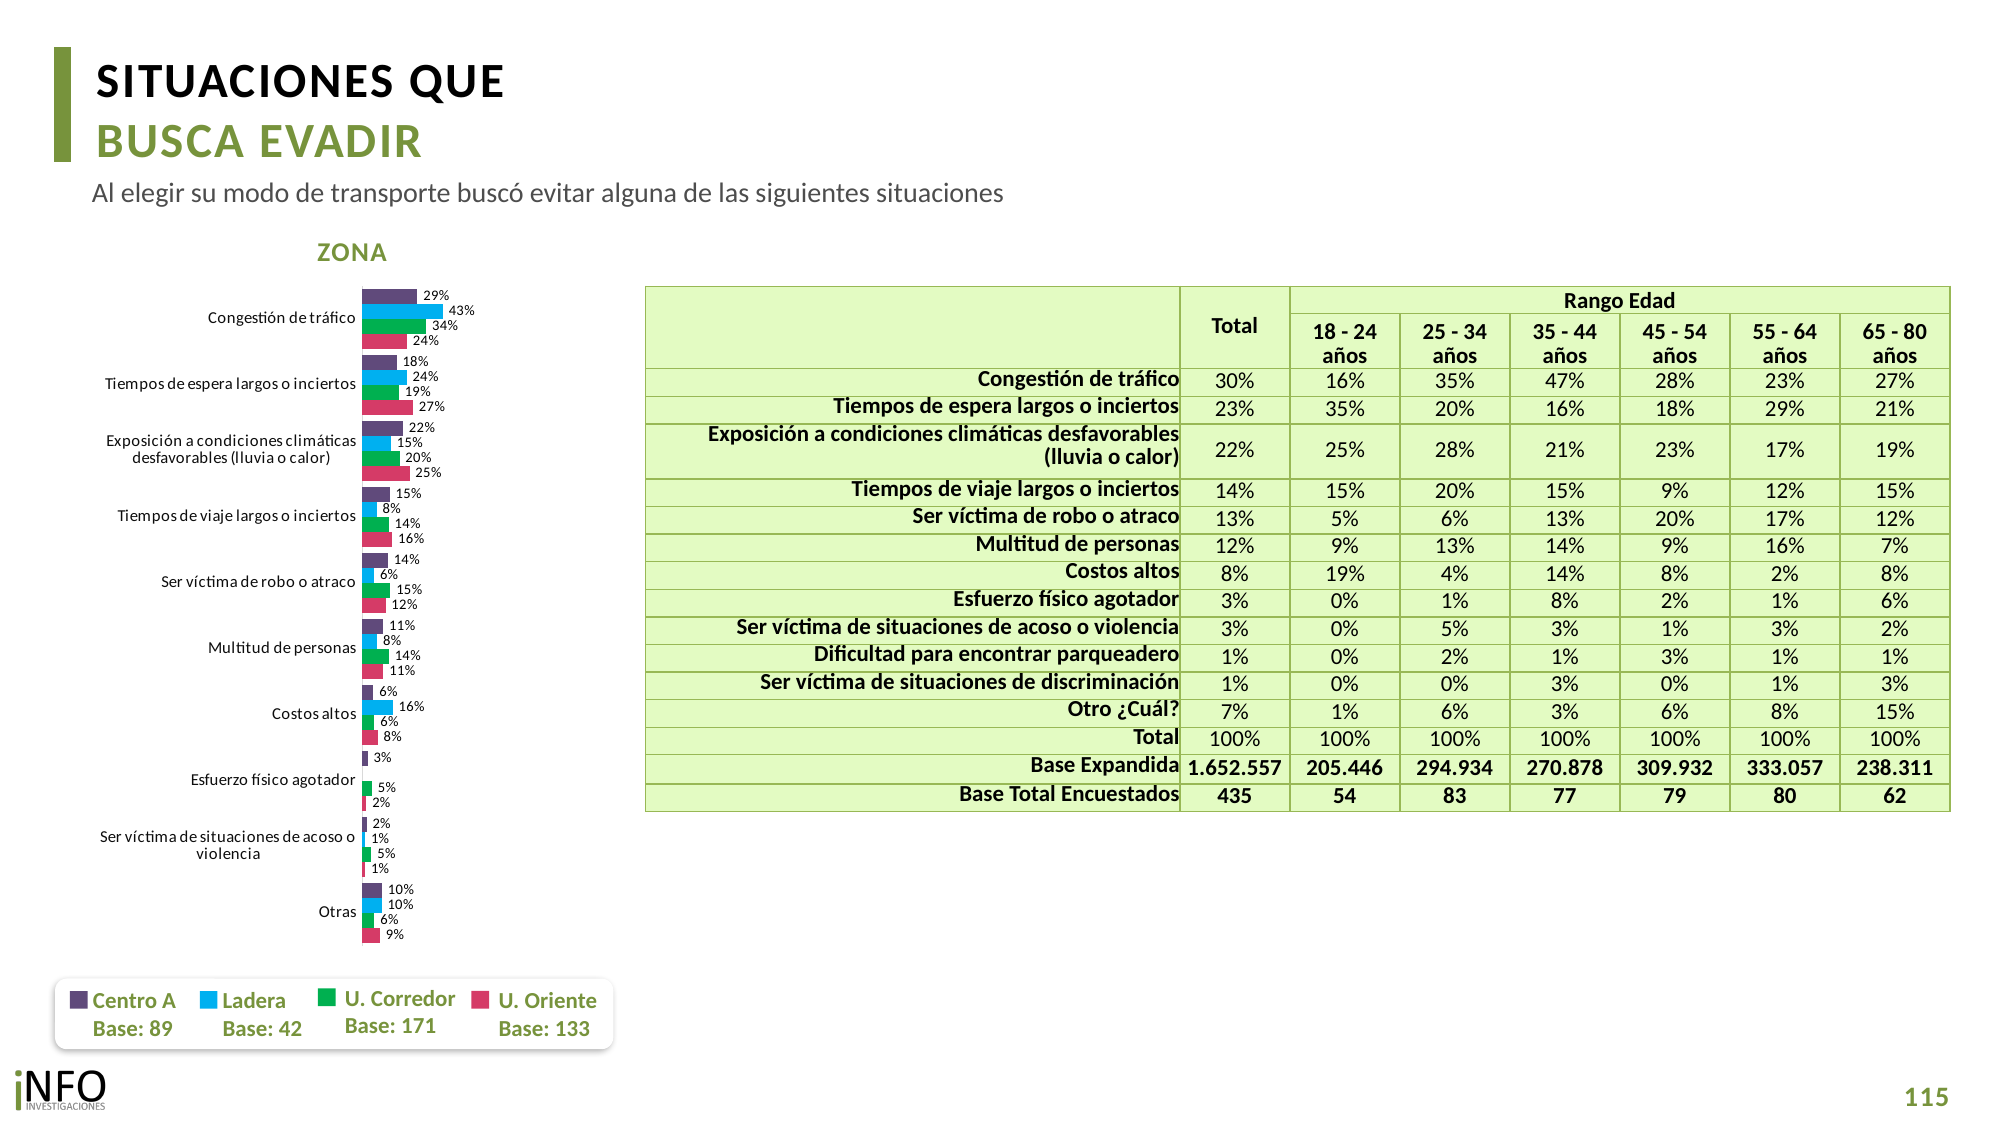

SITUACIONES QUE
BUSCA EVADIR

Al elegir su modo de transporte buscó evitar alguna de las siguientes situaciones
ZONA

### Chart

| Category | CA | L | UC | UO |
|---|---|---|---|---|
| Congestión de tráfico | 0.2927789281867768 | 0.42862530955666606 | 0.33941175944827234 | 0.23786772357699695 |
| Tiempos de espera largos o inciertos | 0.18301179101242393 | 0.2355195938388562 | 0.19495315522605502 | 0.27004409445185146 |
| Exposición a condiciones climáticas desfavorables (lluvia o calor) | 0.21657648061962498 | 0.1530292774462434 | 0.19794866629942057 | 0.25137196124205746 |
| Tiempos de viaje largos o inciertos | 0.1457188310199512 | 0.07754735467254263 | 0.14050908333956916 | 0.15953473088565806 |
| Ser víctima de robo o atraco | 0.13615059391986722 | 0.06216960162276694 | 0.149064605528177 | 0.12411482514276705 |
| Multitud de personas | 0.11106862011274304 | 0.07890837718085114 | 0.14137070377754488 | 0.11206879732988036 |
| Costos altos | 0.058902470435267335 | 0.16160708651843123 | 0.0647575559798524 | 0.08294355110713639 |
| Esfuerzo físico agotador | 0.028446074611385395 | None | 0.05118617073859881 | 0.021713962396472216 |
| Ser víctima de situaciones de acoso o violencia | 0.022858659881222418 | 0.01487841024440924 | 0.04840348601854371 | 0.014809347467053957 |
| Otras | 0.10455199707797624 | 0.10223236037206516 | 0.06453059222067599 | 0.09395784050472361 |
|  | Total | Rango Edad |  |  |  |  |  |
| --- | --- | --- | --- | --- | --- | --- | --- |
|  |  | 18 - 24 años | 25 - 34 años | 35 - 44 años | 45 - 54 años | 55 - 64 años | 65 - 80 años |
| Congestión de tráfico | 30% | 16% | 35% | 47% | 28% | 23% | 27% |
| Tiempos de espera largos o inciertos | 23% | 35% | 20% | 16% | 18% | 29% | 21% |
| Exposición a condiciones climáticas desfavorables (lluvia o calor) | 22% | 25% | 28% | 21% | 23% | 17% | 19% |
| Tiempos de viaje largos o inciertos | 14% | 15% | 20% | 15% | 9% | 12% | 15% |
| Ser víctima de robo o atraco | 13% | 5% | 6% | 13% | 20% | 17% | 12% |
| Multitud de personas | 12% | 9% | 13% | 14% | 9% | 16% | 7% |
| Costos altos | 8% | 19% | 4% | 14% | 8% | 2% | 8% |
| Esfuerzo físico agotador | 3% | 0% | 1% | 8% | 2% | 1% | 6% |
| Ser víctima de situaciones de acoso o violencia | 3% | 0% | 5% | 3% | 1% | 3% | 2% |
| Dificultad para encontrar parqueadero | 1% | 0% | 2% | 1% | 3% | 1% | 1% |
| Ser víctima de situaciones de discriminación | 1% | 0% | 0% | 3% | 0% | 1% | 3% |
| Otro ¿Cuál? | 7% | 1% | 6% | 3% | 6% | 8% | 15% |
| Total | 100% | 100% | 100% | 100% | 100% | 100% | 100% |
| Base Expandida | 1.652.557 | 205.446 | 294.934 | 270.878 | 309.932 | 333.057 | 238.311 |
| Base Total Encuestados | 435 | 54 | 83 | 77 | 79 | 80 | 62 |
U. Corredor
Base: 171
U. Oriente
Base: 133

Centro A
Base: 89
Ladera
Base: 42

115